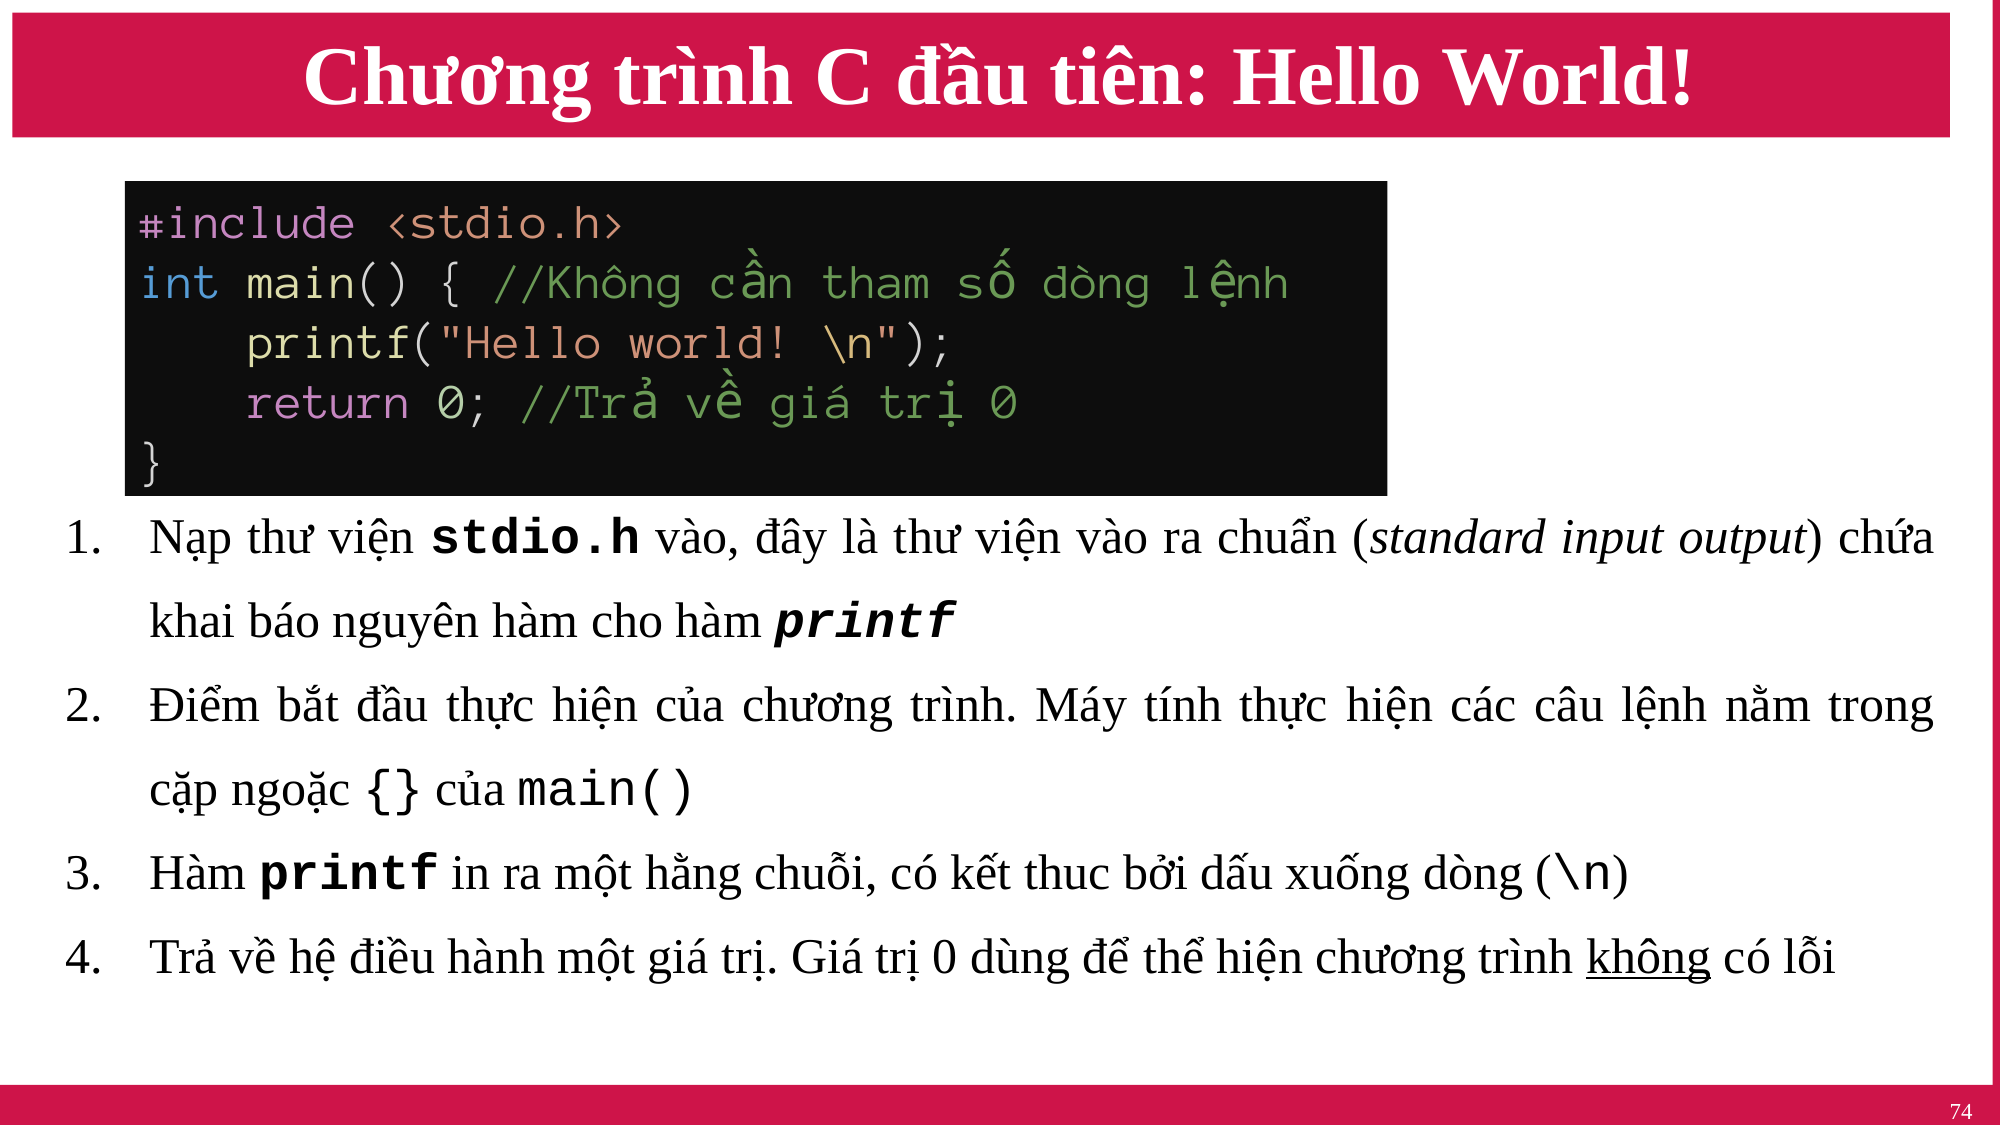

# Chương trình C đầu tiên: Hello World!
#include <stdio.h>
int main() { //Không cần tham số dòng lệnh
    printf("Hello world! \n");
    return 0; //Trả về giá trị 0
}

Nạp thư viện stdio.h vào, đây là thư viện vào ra chuẩn (standard input output) chứa khai báo nguyên hàm cho hàm printf
Điểm bắt đầu thực hiện của chương trình. Máy tính thực hiện các câu lệnh nằm trong cặp ngoặc {} của main()
Hàm printf in ra một hằng chuỗi, có kết thuc bởi dấu xuống dòng (\n)
Trả về hệ điều hành một giá trị. Giá trị 0 dùng để thể hiện chương trình không có lỗi
74